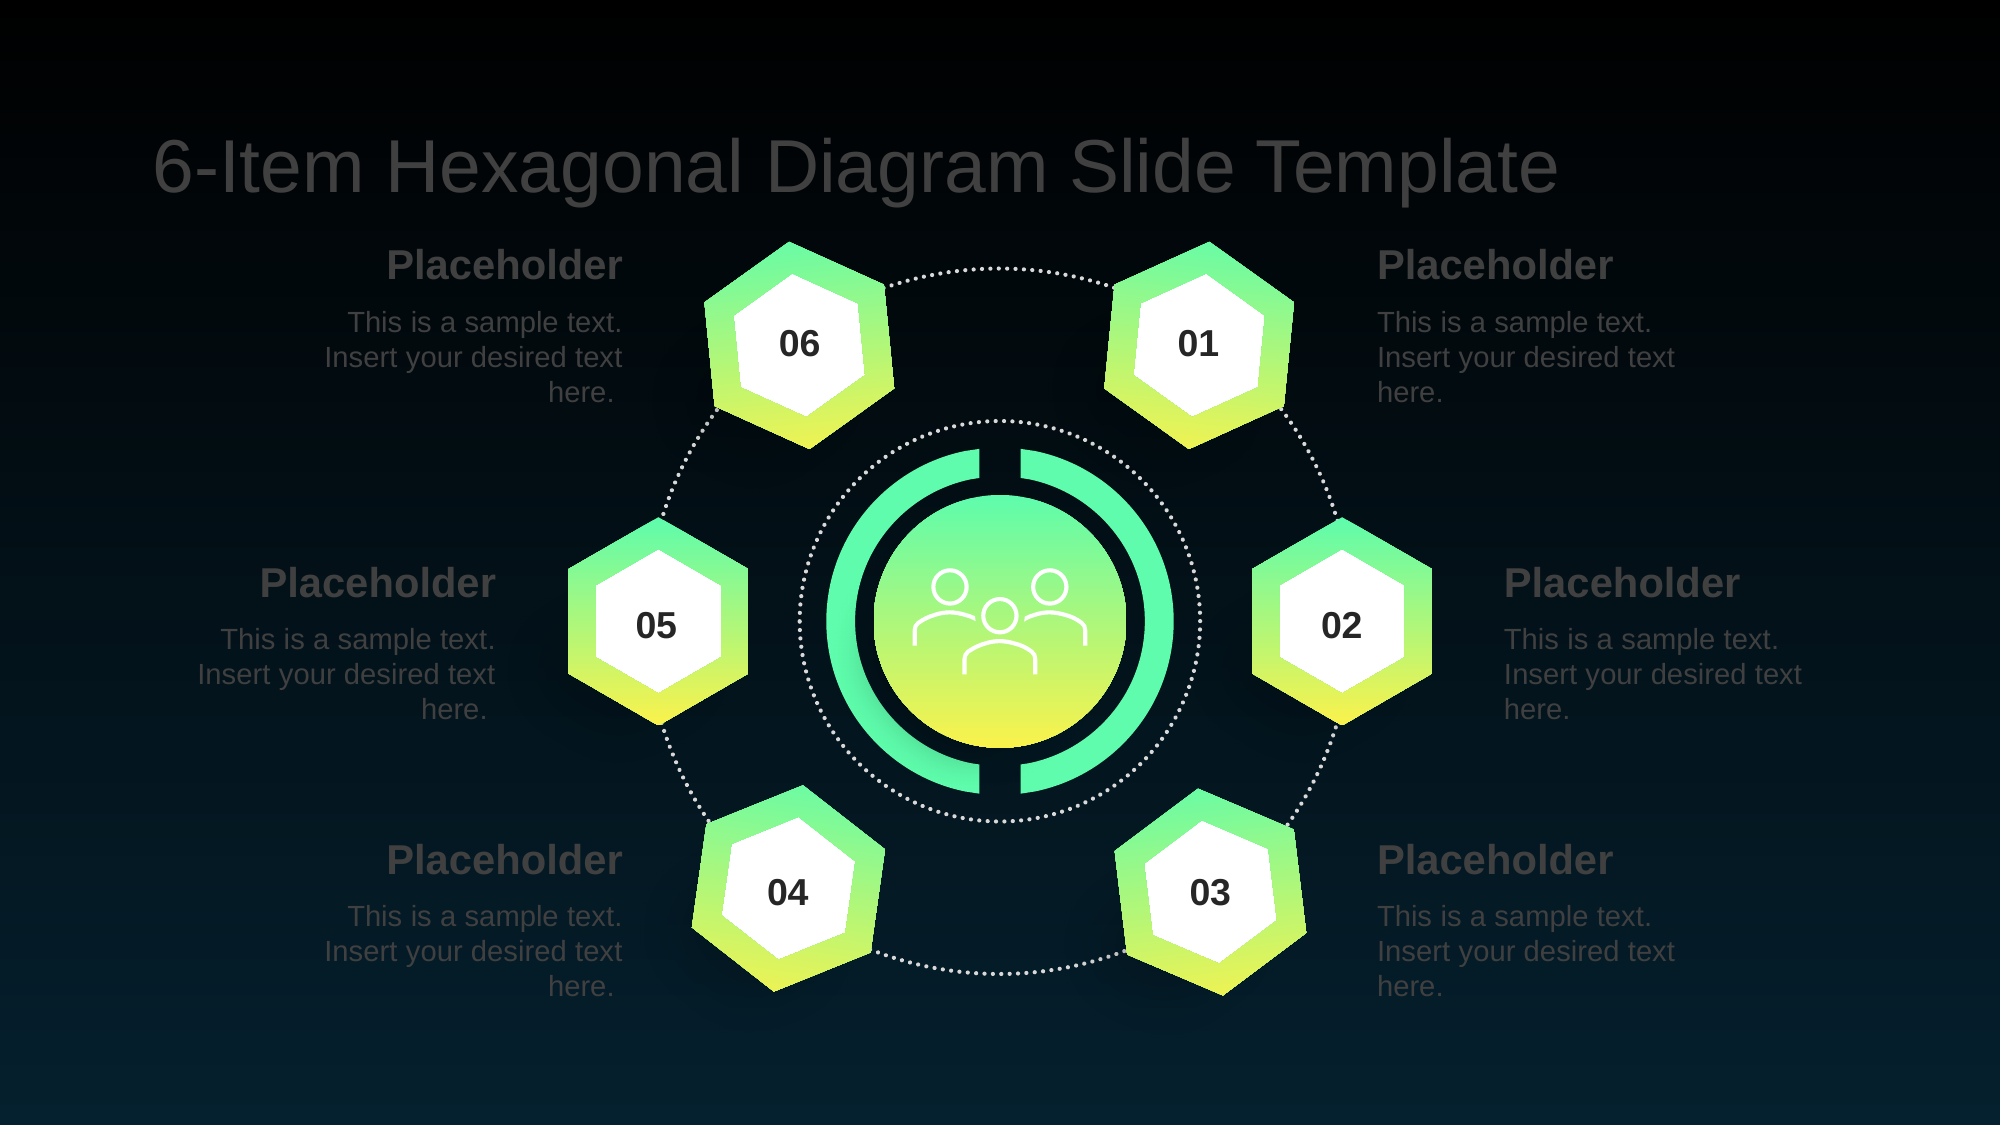

# 6-Item Hexagonal Diagram Slide Template
Placeholder
Placeholder

This is a sample text. Insert your desired text here.
This is a sample text. Insert your desired text here.
06
01

Placeholder
Placeholder

05
02
This is a sample text. Insert your desired text here.
This is a sample text. Insert your desired text here.

Placeholder
Placeholder
04
03
This is a sample text. Insert your desired text here.
This is a sample text. Insert your desired text here.